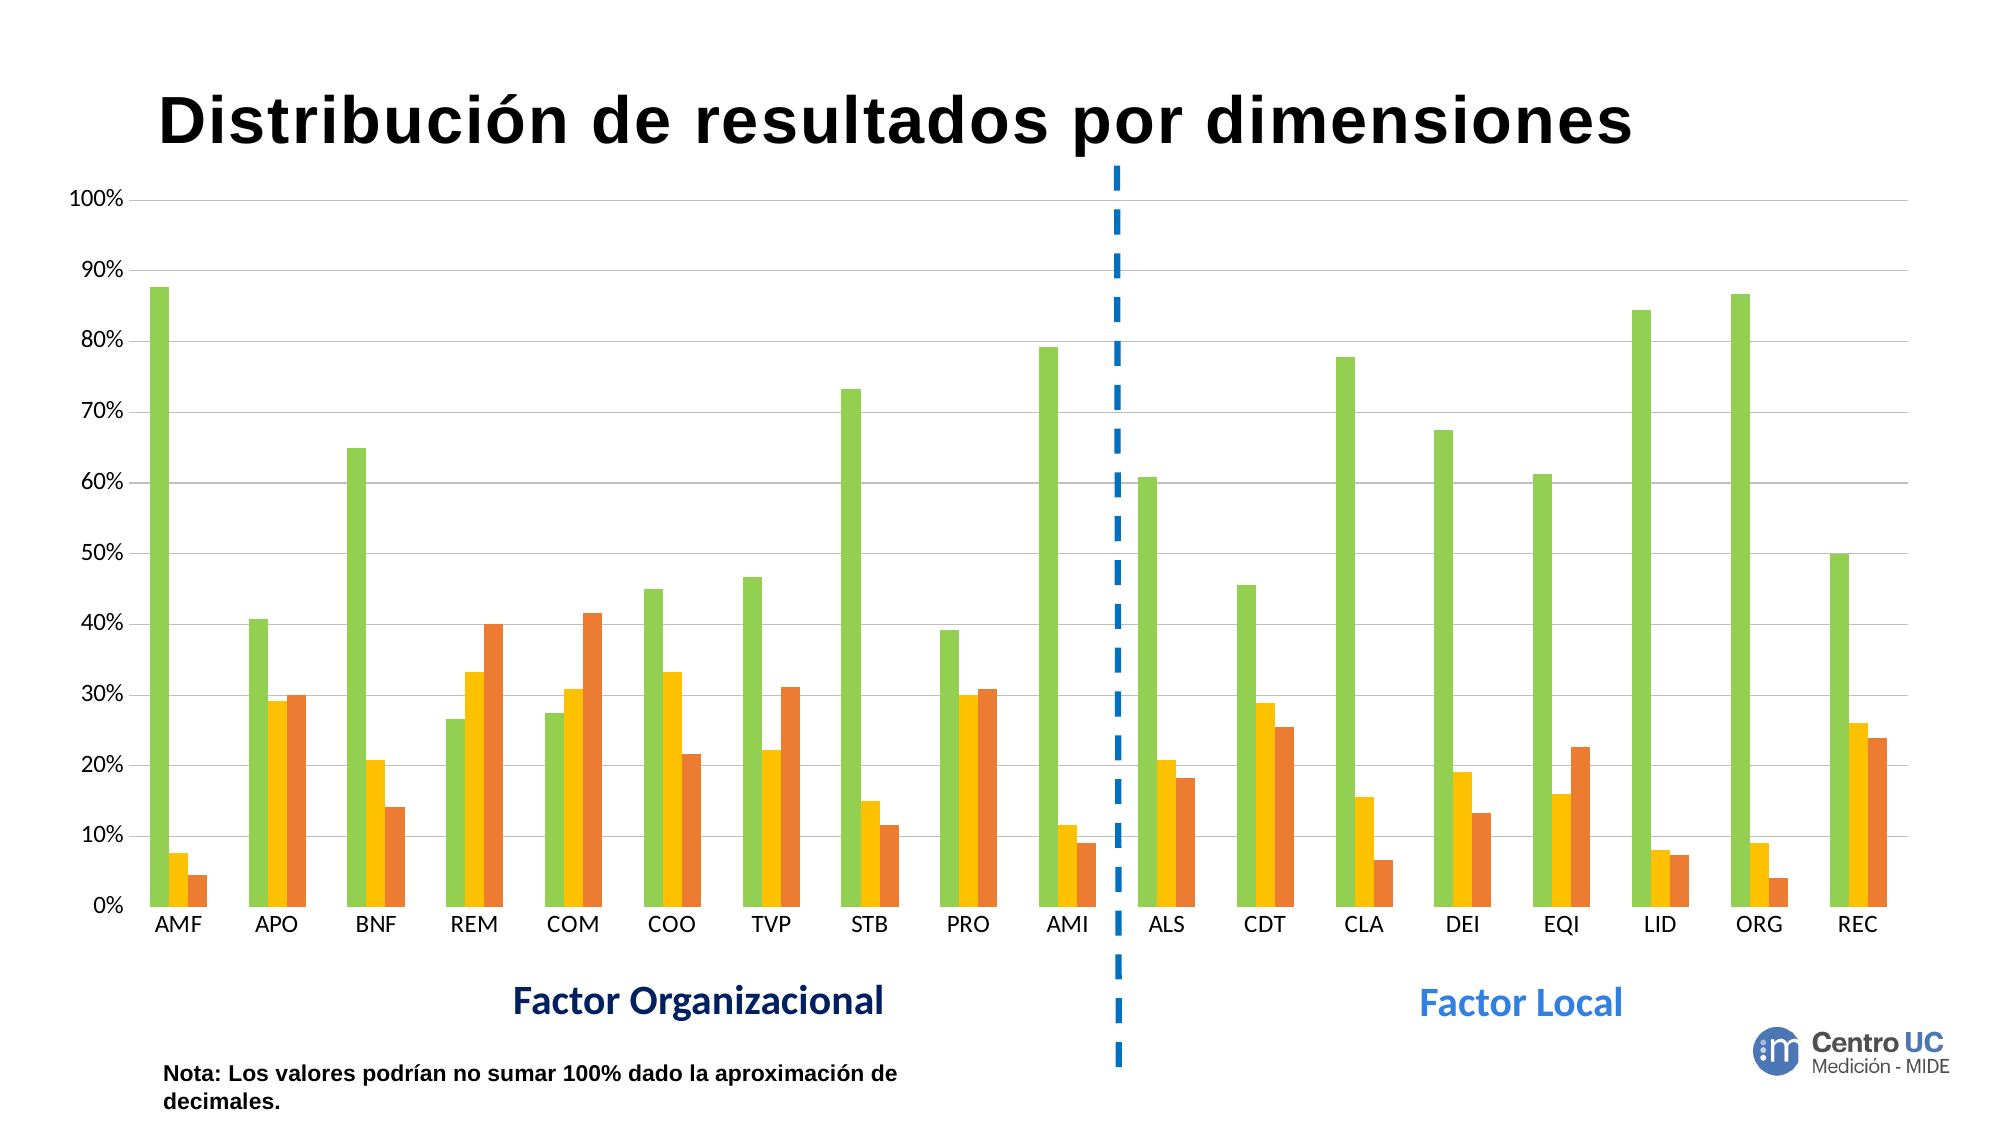

# Distribución de resultados por dimensiones

### Chart

| Category | Apreciación Positiva | Apreciación Neutra | Apreciación Negativa |
|---|---|---|---|
| AMF | 0.8774193548387097 | 0.07741935483870968 | 0.04516129032258064 |
| APO | 0.4083333333333333 | 0.2916666666666667 | 0.3 |
| BNF | 0.65 | 0.20833333333333334 | 0.14166666666666666 |
| REM | 0.26666666666666666 | 0.3333333333333333 | 0.4 |
| COM | 0.275 | 0.30833333333333335 | 0.4166666666666667 |
| COO | 0.45 | 0.3333333333333333 | 0.21666666666666667 |
| TVP | 0.4666666666666667 | 0.2222222222222222 | 0.3111111111111111 |
| STB | 0.7333333333333333 | 0.15 | 0.11666666666666667 |
| PRO | 0.39166666666666666 | 0.3 | 0.30833333333333335 |
| AMI | 0.7916666666666666 | 0.11666666666666667 | 0.09166666666666666 |
| ALS | 0.6083333333333333 | 0.20833333333333334 | 0.18333333333333332 |
| CDT | 0.45555555555555555 | 0.28888888888888886 | 0.25555555555555554 |
| CLA | 0.7777777777777778 | 0.15555555555555556 | 0.06666666666666667 |
| DEI | 0.675 | 0.19166666666666668 | 0.13333333333333333 |
| EQI | 0.6133333333333333 | 0.16 | 0.22666666666666666 |
| LID | 0.8444444444444444 | 0.08148148148148149 | 0.07407407407407407 |
| ORG | 0.8666666666666667 | 0.09166666666666666 | 0.041666666666666664 |
| REC | 0.5 | 0.26 | 0.24 |
Factor Organizacional
Factor Local
Nota: Los valores podrían no sumar 100% dado la aproximación de decimales.